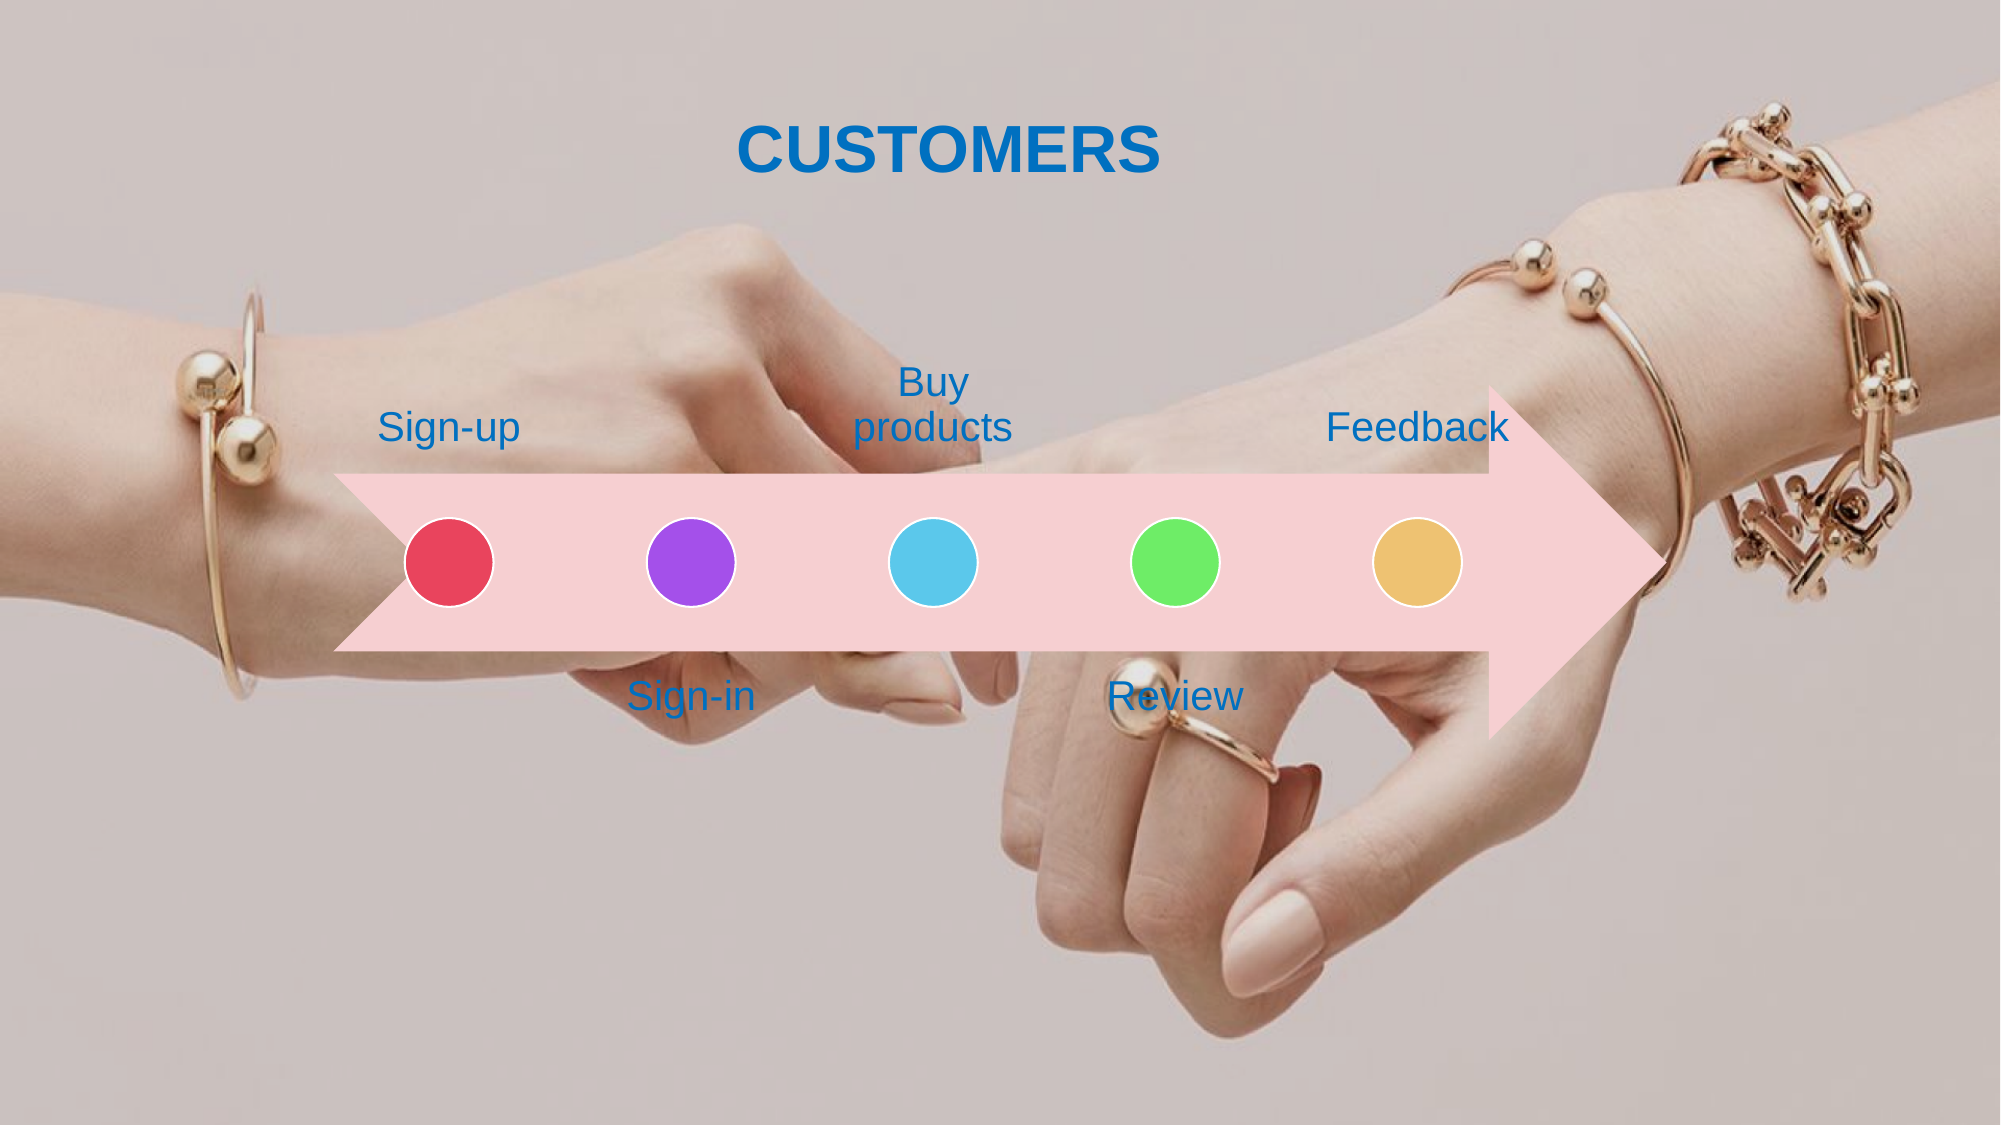

# Customers
Sign-up
Sign-in
Buy products
Review
Feedback